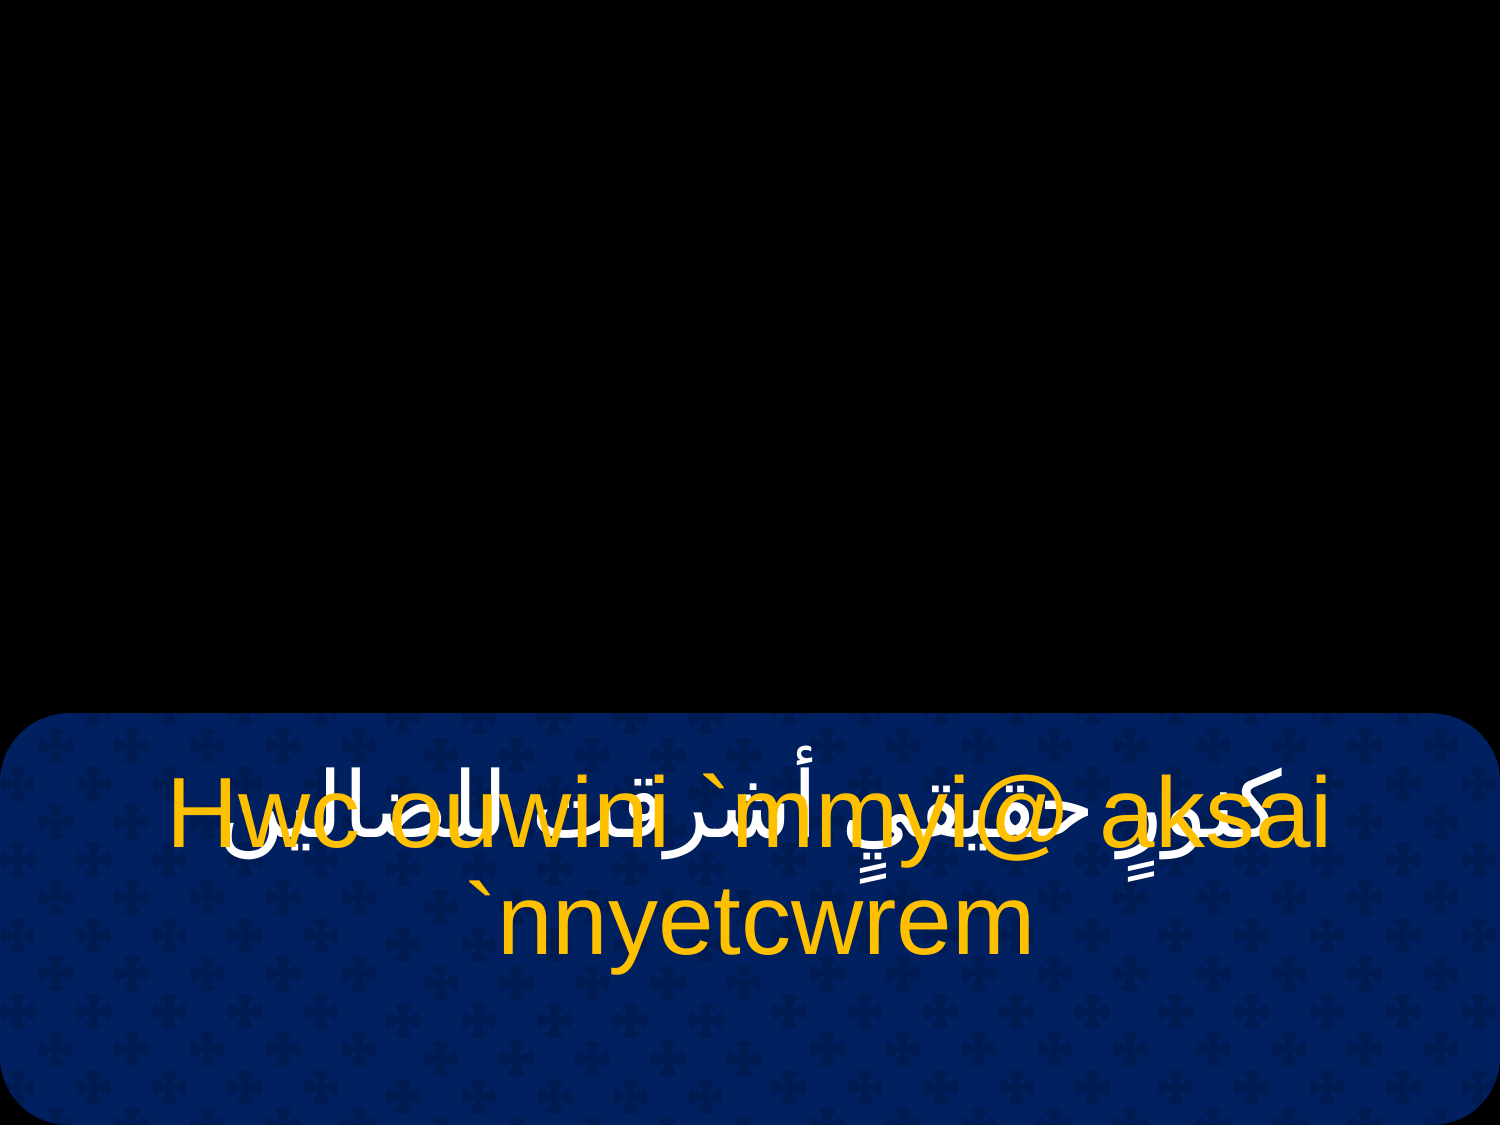

# كنورٍ حقيقيٍ أشرقت للضالين
Hwc ouwini `mmyi@ aksai `nnyetcwrem